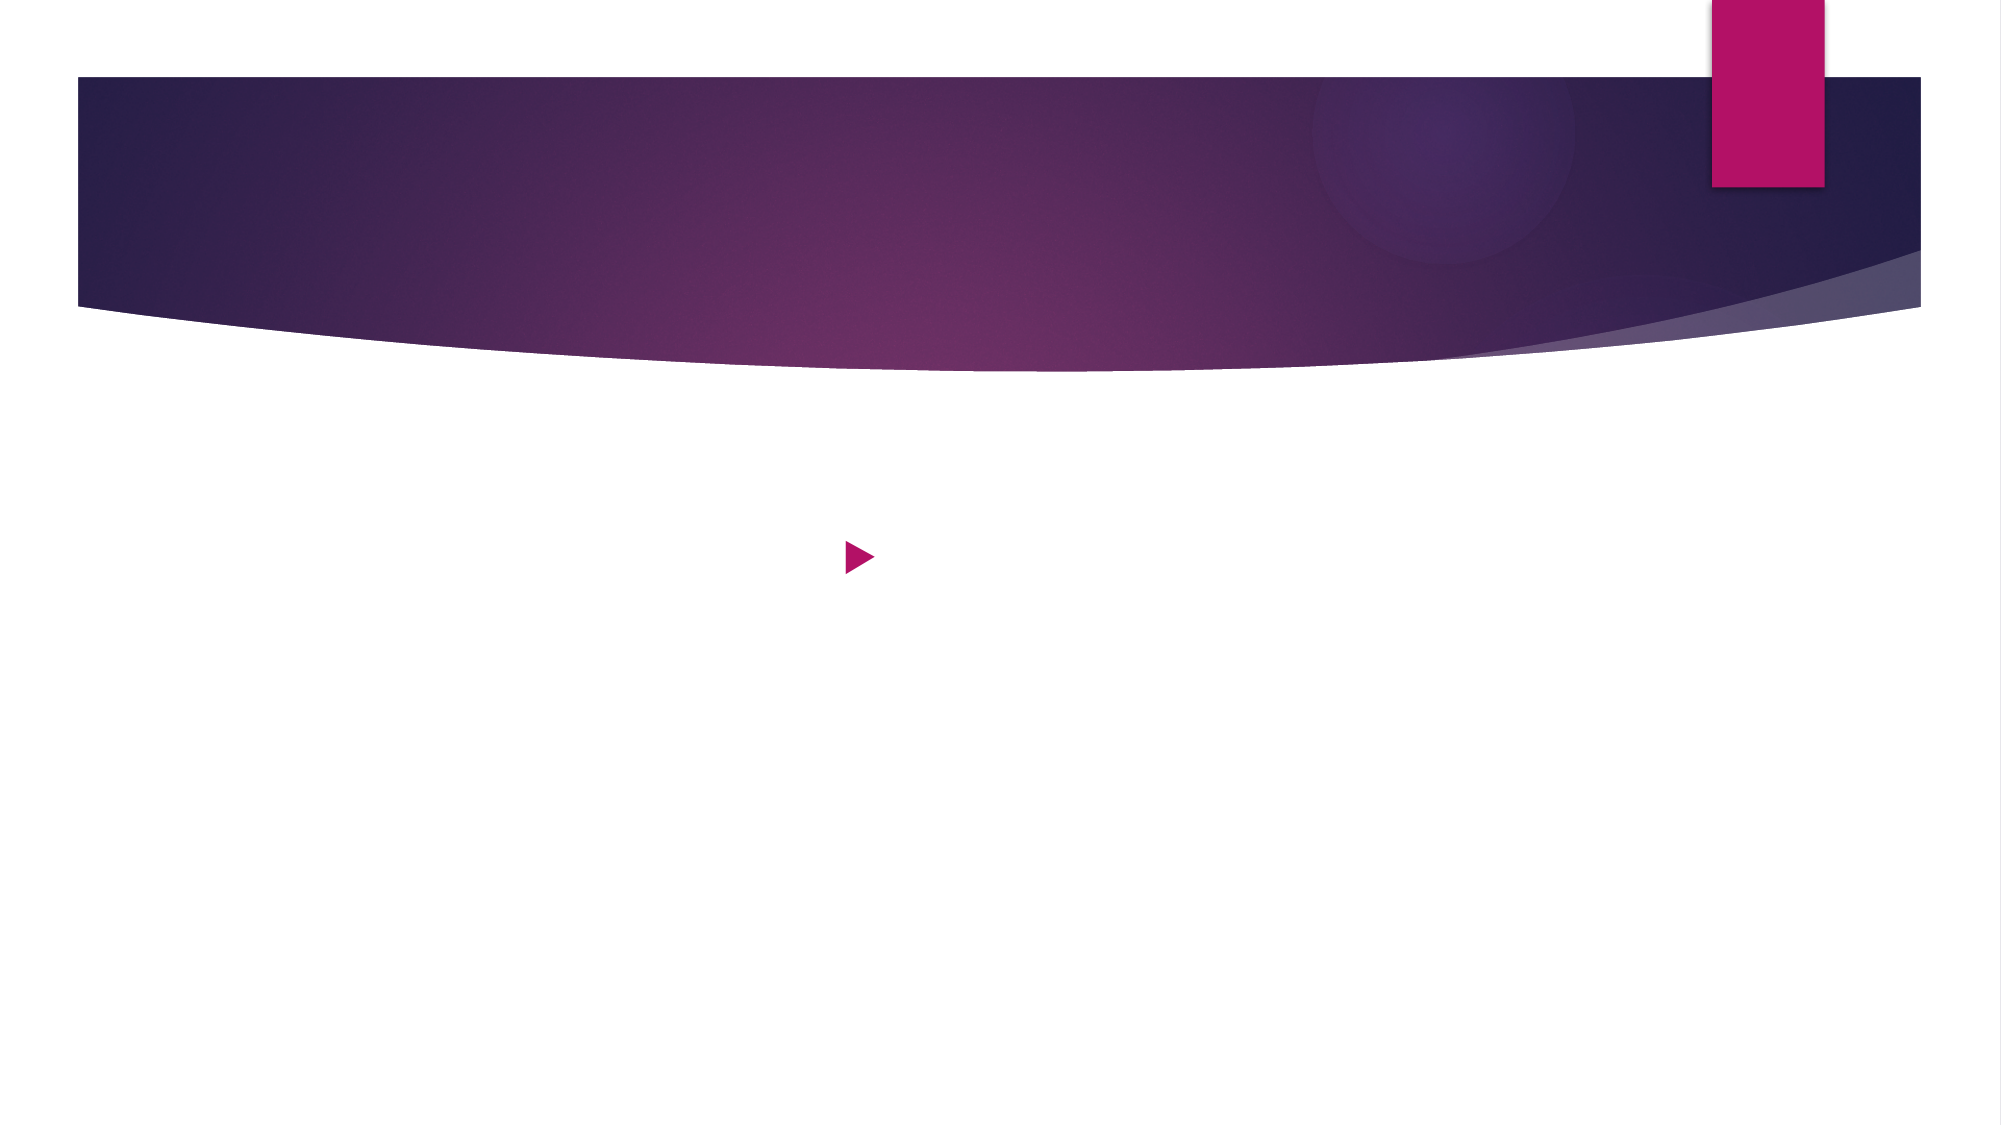

# Elevator Pitch
Celeste with no light